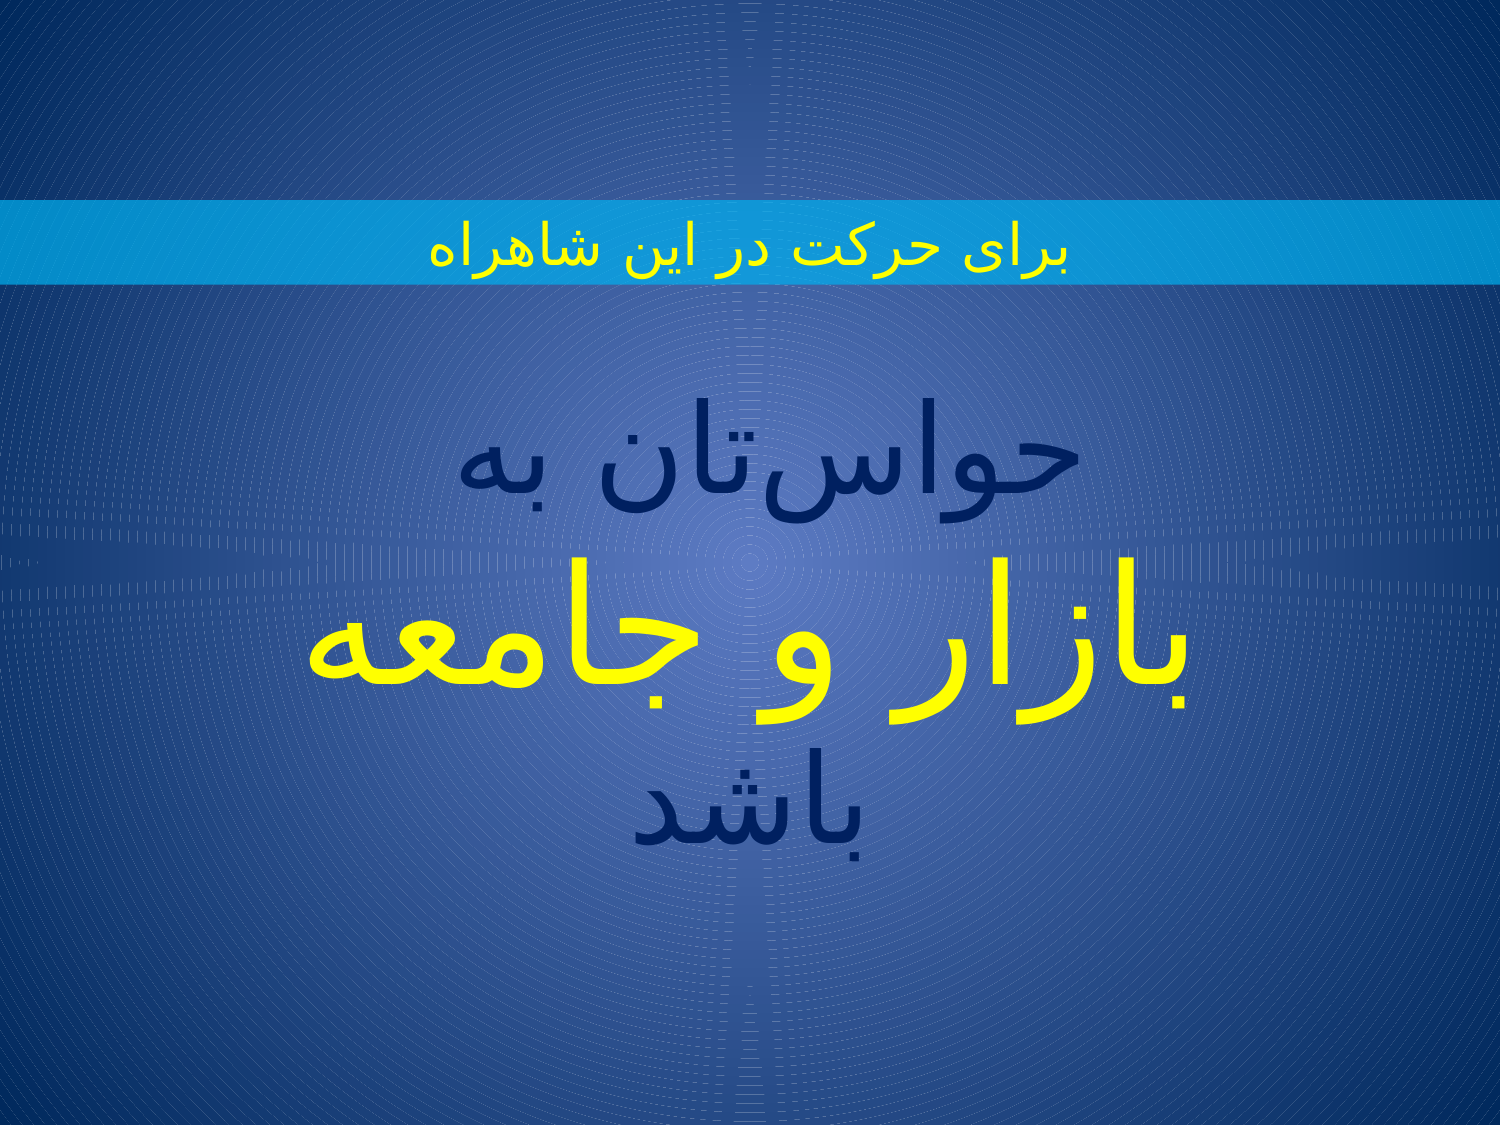

برای حرکت در این شاهراه
حواس‌تان به
بازار و جامعه
باشد